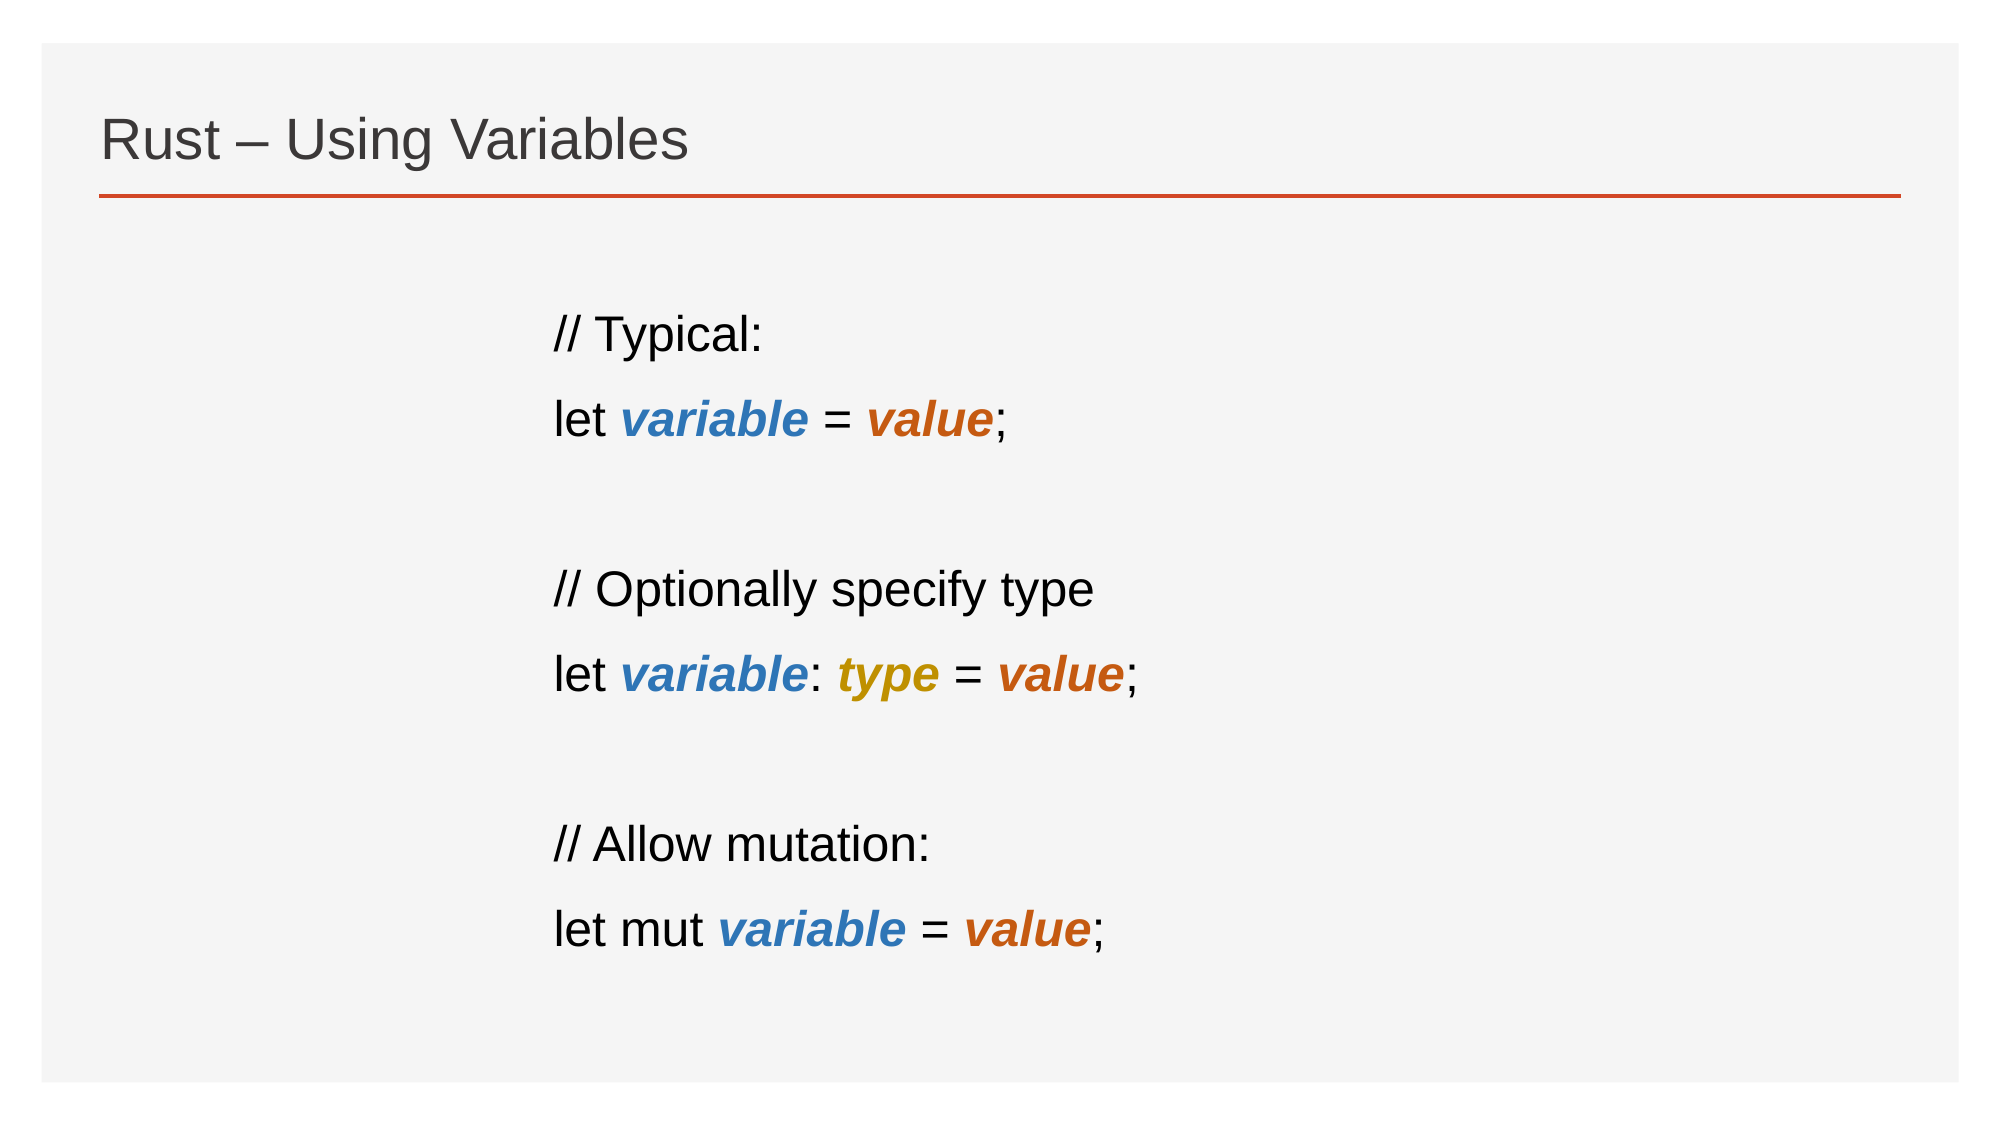

# Rust – Using Variables

// Typical:
let variable = value;

// Optionally specify type
let variable: type = value;

// Allow mutation:
let mut variable = value;